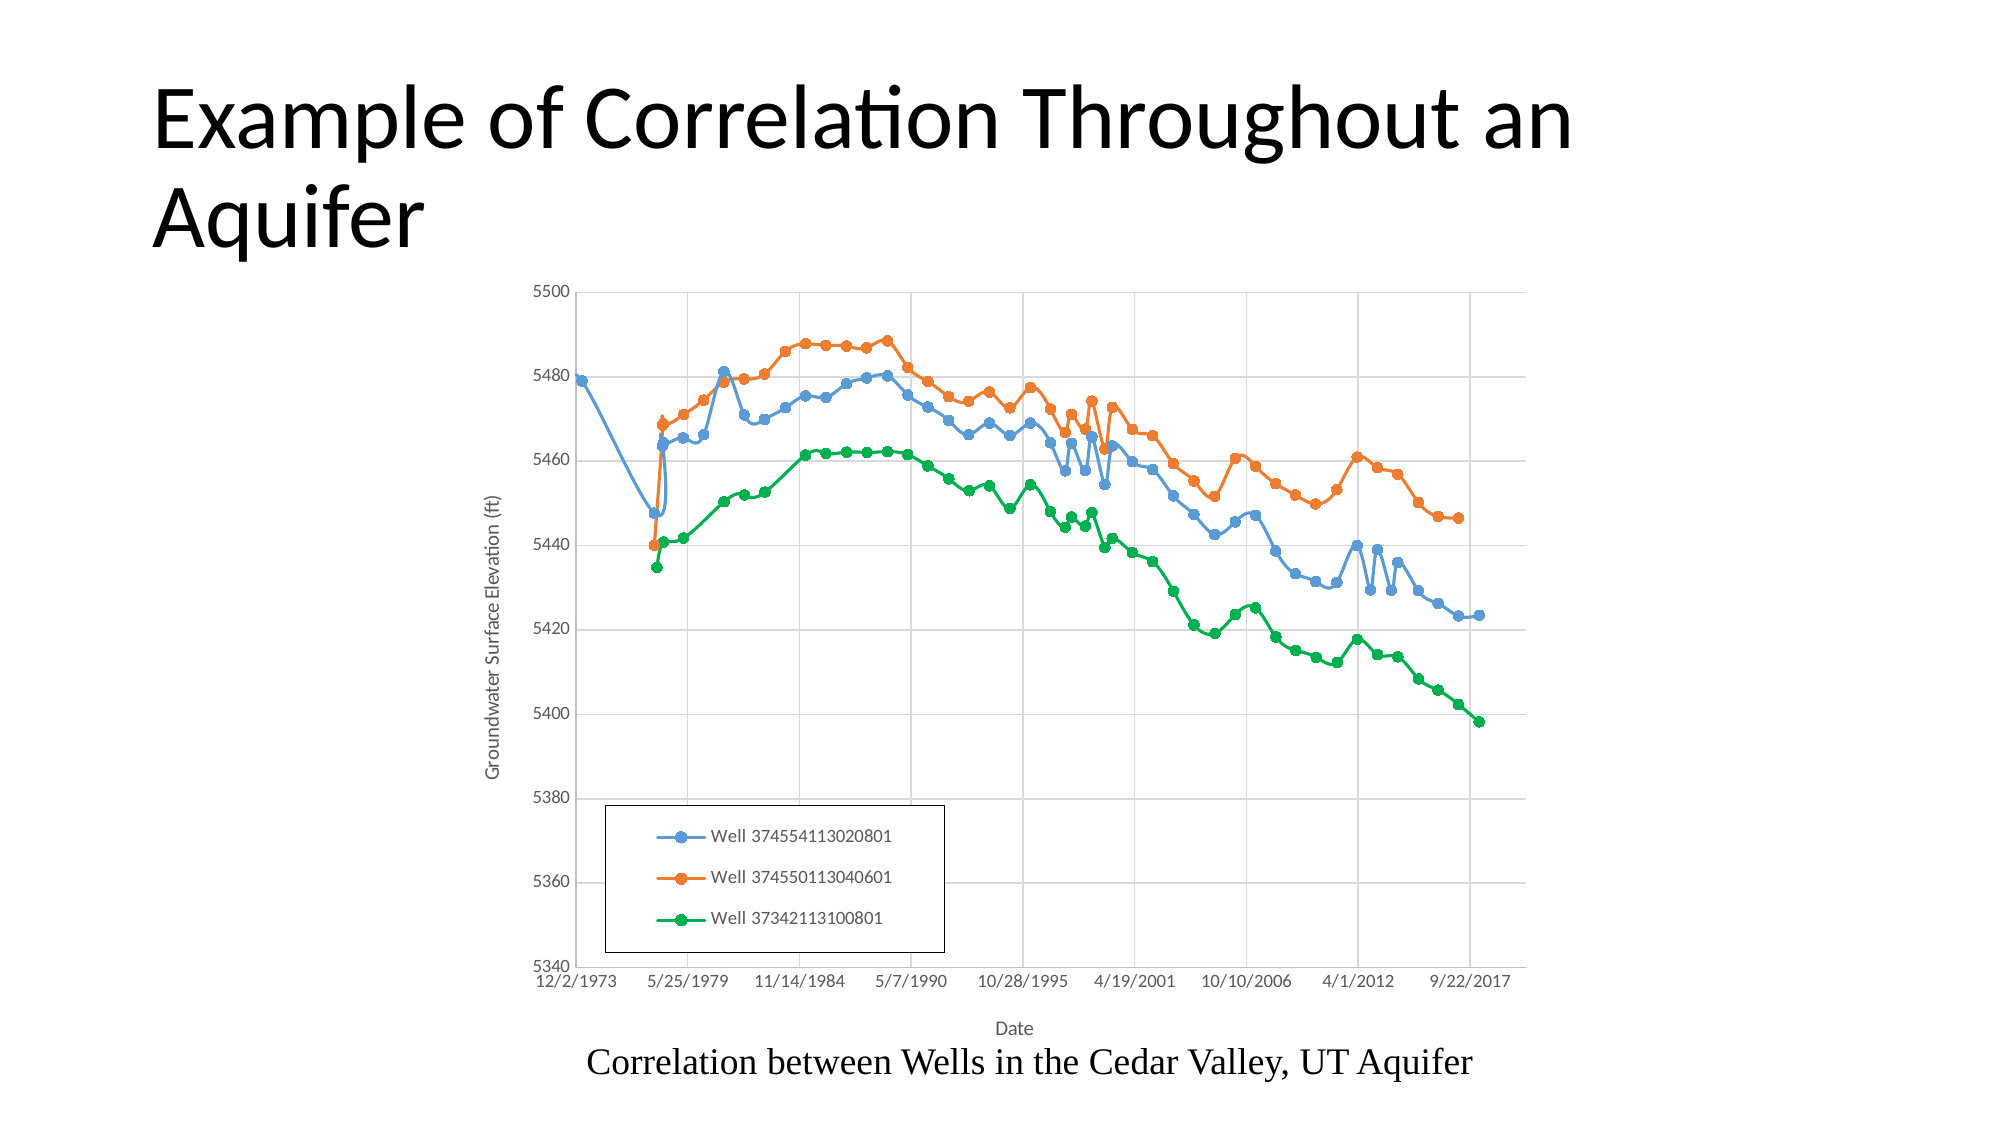

# Example of Correlation Throughout an Aquifer

### Chart

| Category | Well 374554113020801 | Well 374550113040601 | Well 37342113100801 |
|---|---|---|---|
Correlation between Wells in the Cedar Valley, UT Aquifer